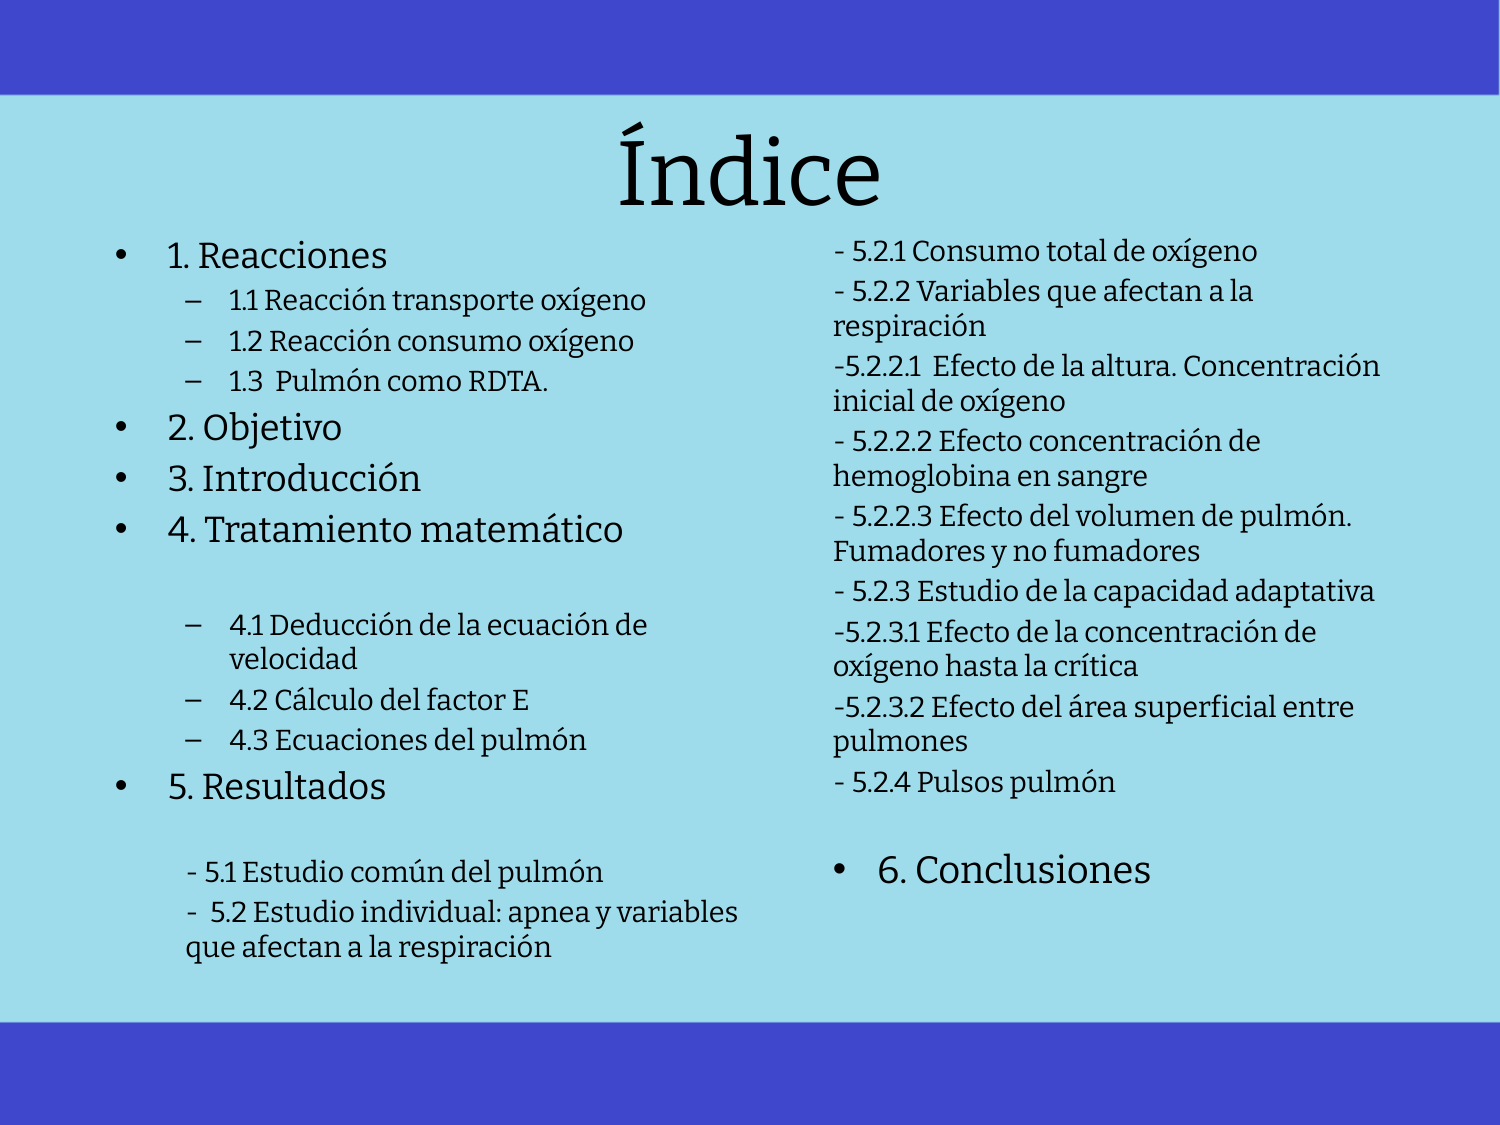

Índice
1. Reacciones
1.1 Reacción transporte oxígeno
1.2 Reacción consumo oxígeno
1.3  Pulmón como RDTA.
2. Objetivo
3. Introducción
4. Tratamiento matemático

4.1 Deducción de la ecuación de velocidad
4.2 Cálculo del factor E
4.3 Ecuaciones del pulmón
5. Resultados

	- 5.1 Estudio común del pulmón
	-  5.2 Estudio individual: apnea y variables que afectan a la respiración

	- 5.2.1 Consumo total de oxígeno
	- 5.2.2 Variables que afectan a la respiración
		-5.2.2.1  Efecto de la altura. Concentración inicial de oxígeno
		- 5.2.2.2 Efecto concentración de hemoglobina en sangre
		- 5.2.2.3 Efecto del volumen de pulmón. Fumadores y no fumadores
	- 5.2.3 Estudio de la capacidad adaptativa
		-5.2.3.1 Efecto de la concentración de oxígeno hasta la crítica
		-5.2.3.2 Efecto del área superficial entre pulmones
	- 5.2.4 Pulsos pulmón

6. Conclusiones